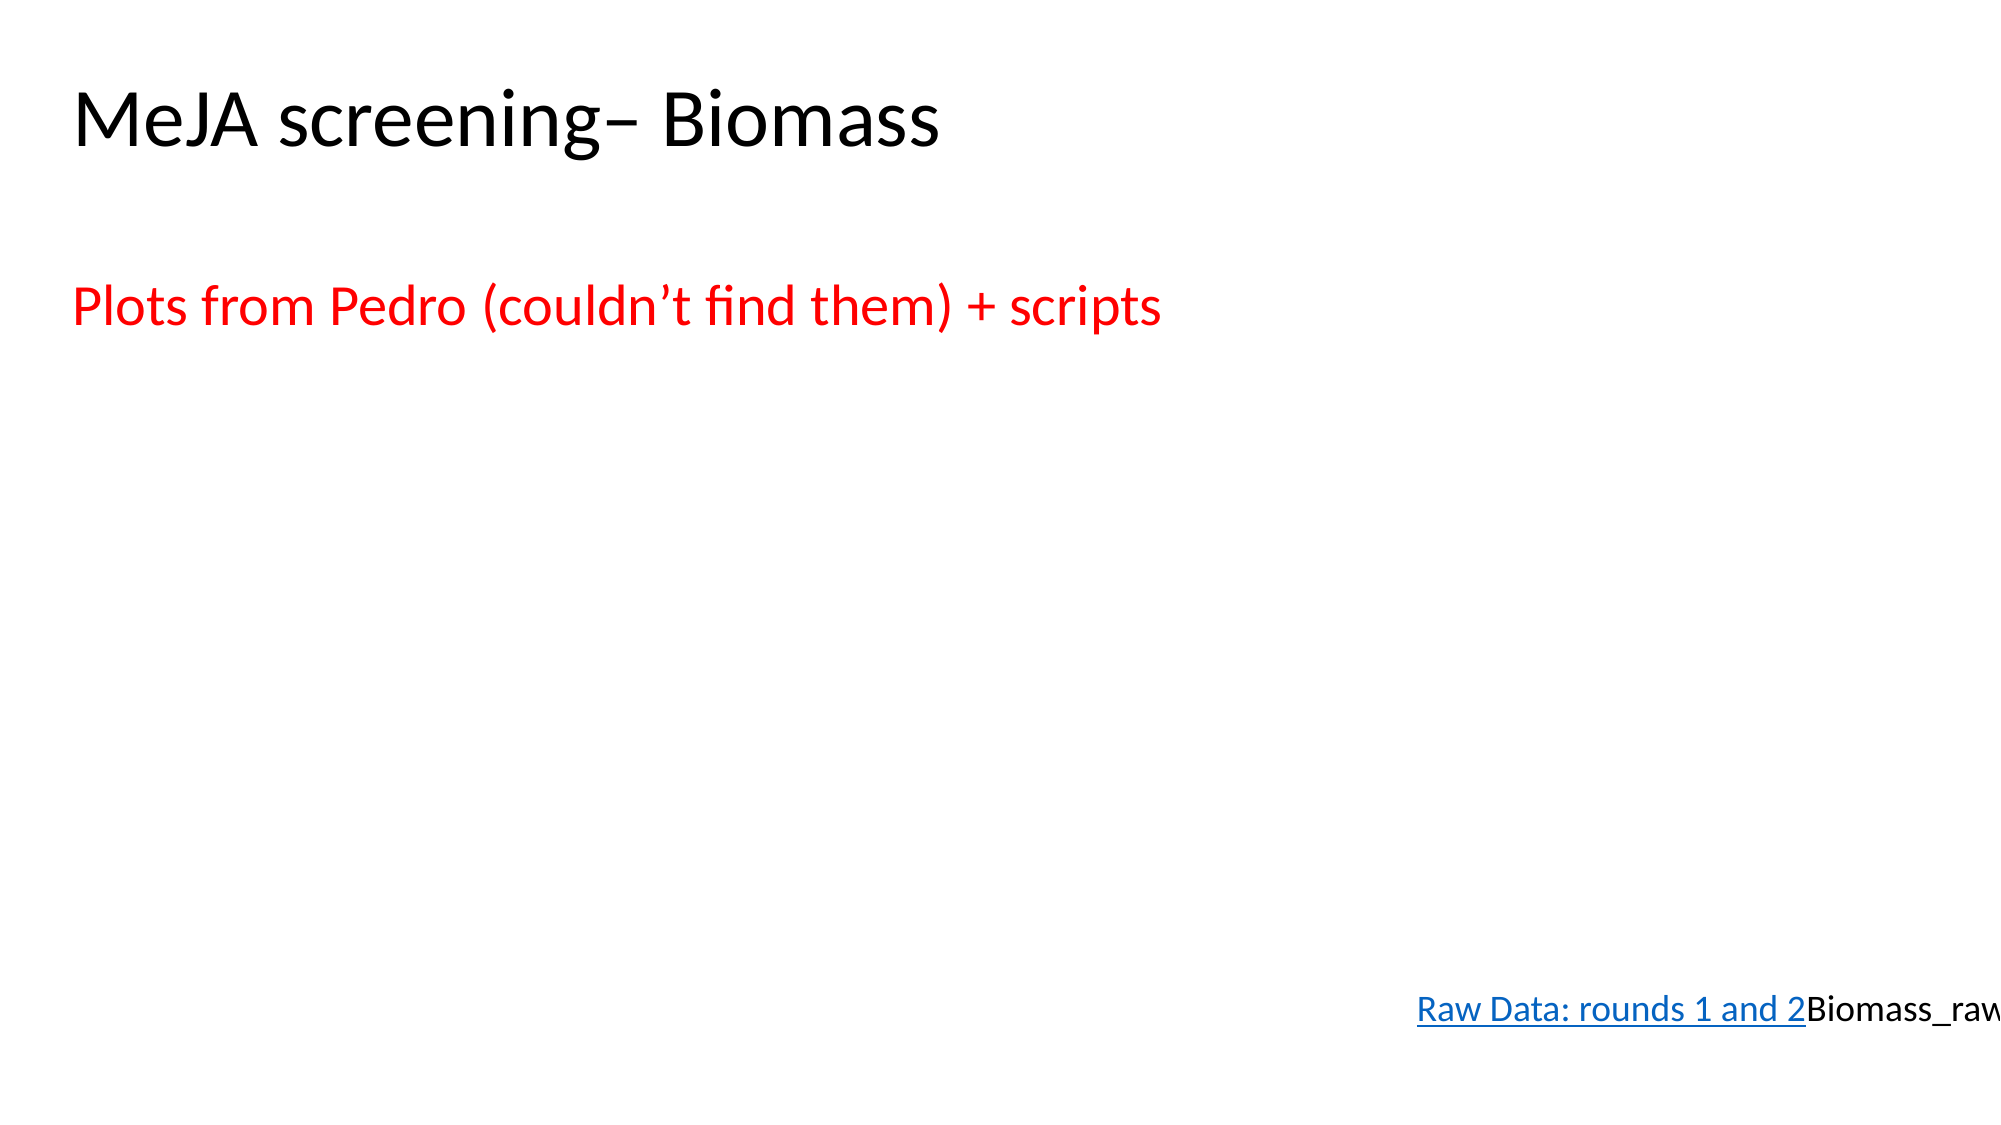

# MeJA screening– Biomass
Plots from Pedro (couldn’t find them) + scripts
Raw Data: rounds 1 and 2
Biomass_raw tab